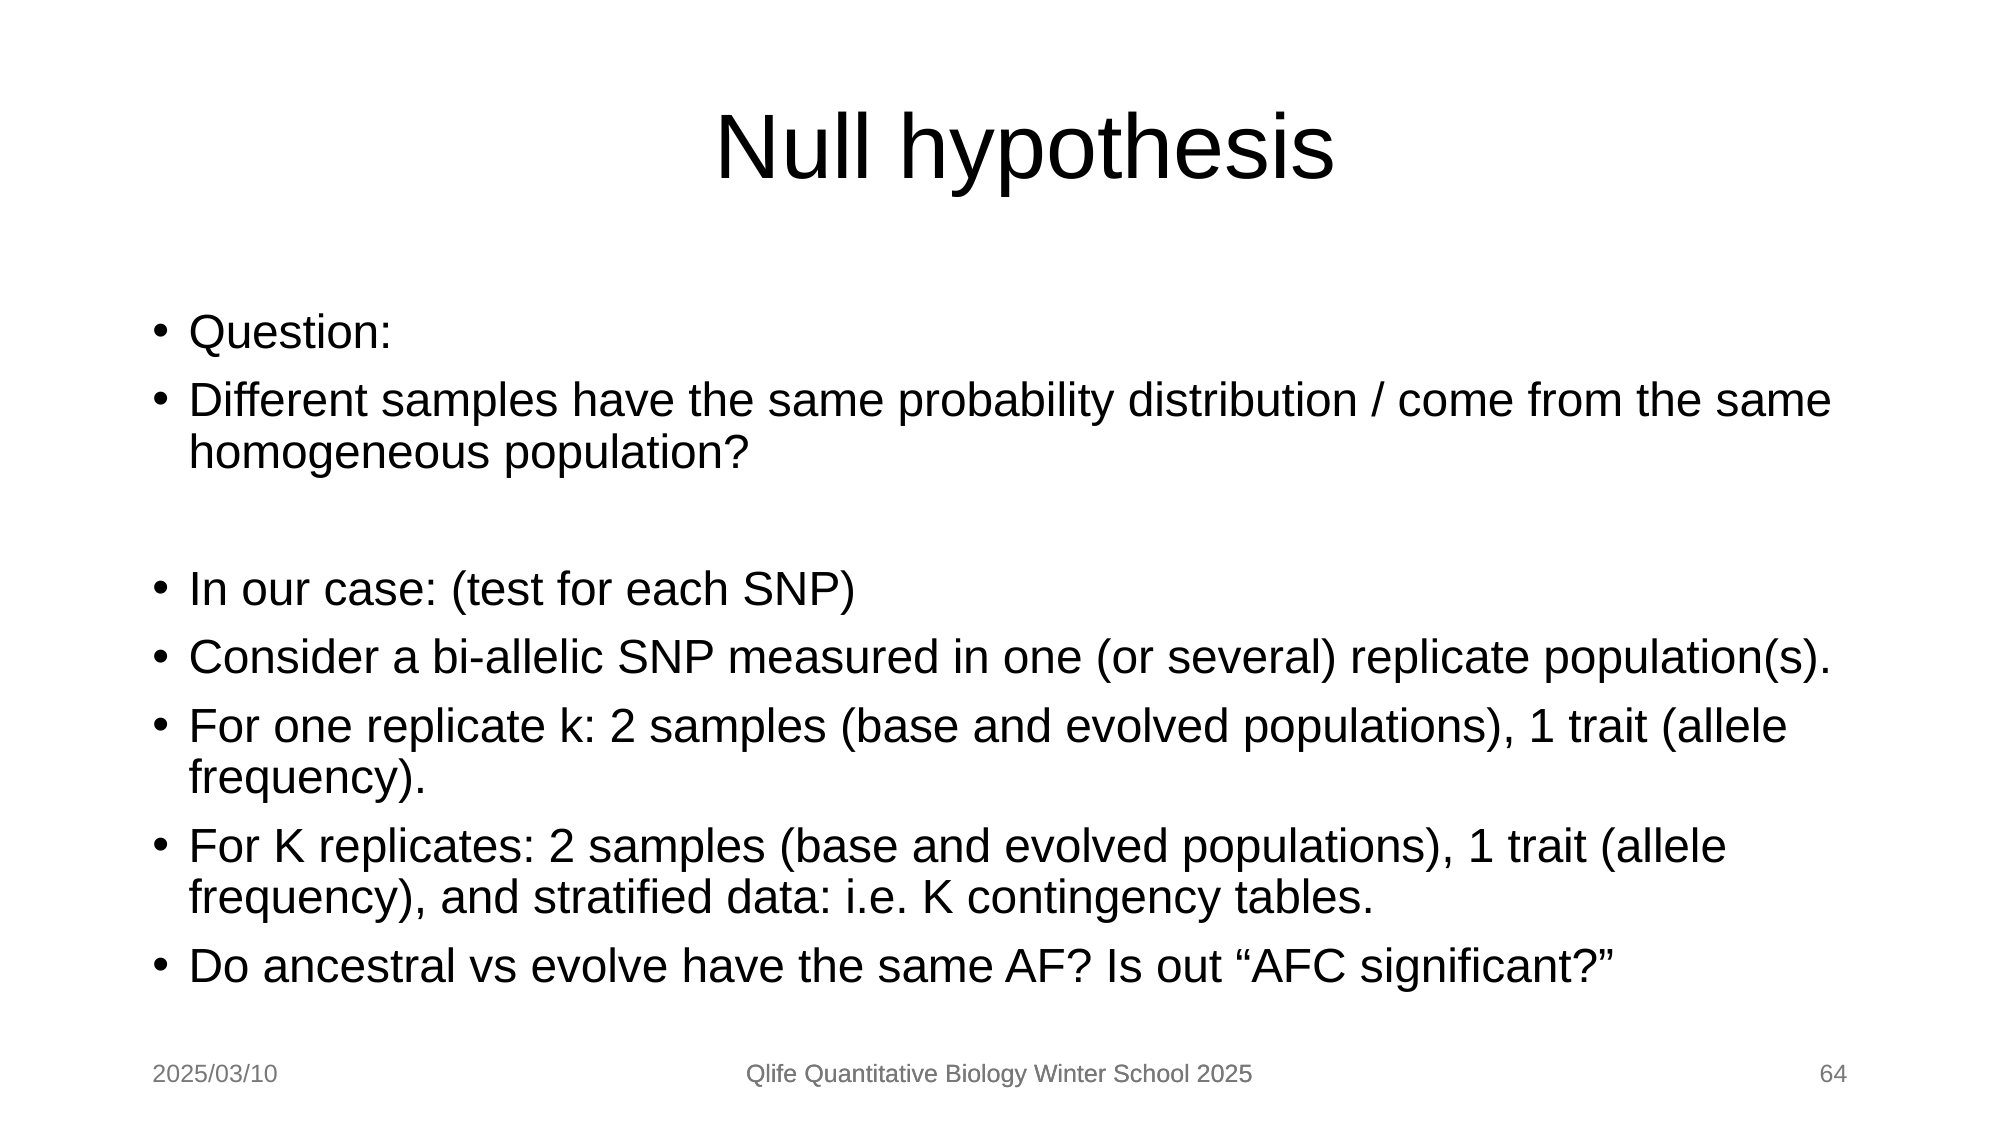

# Null hypothesis
Question:
Different samples have the same probability distribution / come from the same homogeneous population?

In our case: (test for each SNP)
Consider a bi-allelic SNP measured in one (or several) replicate population(s).
For one replicate k: 2 samples (base and evolved populations), 1 trait (allele frequency).
For K replicates: 2 samples (base and evolved populations), 1 trait (allele frequency), and stratified data: i.e. K contingency tables.
Do ancestral vs evolve have the same AF? Is out “AFC significant?”
2025/03/10
Qlife Quantitative Biology Winter School 2025
Qlife Quantitative Biology Winter School 2025
64